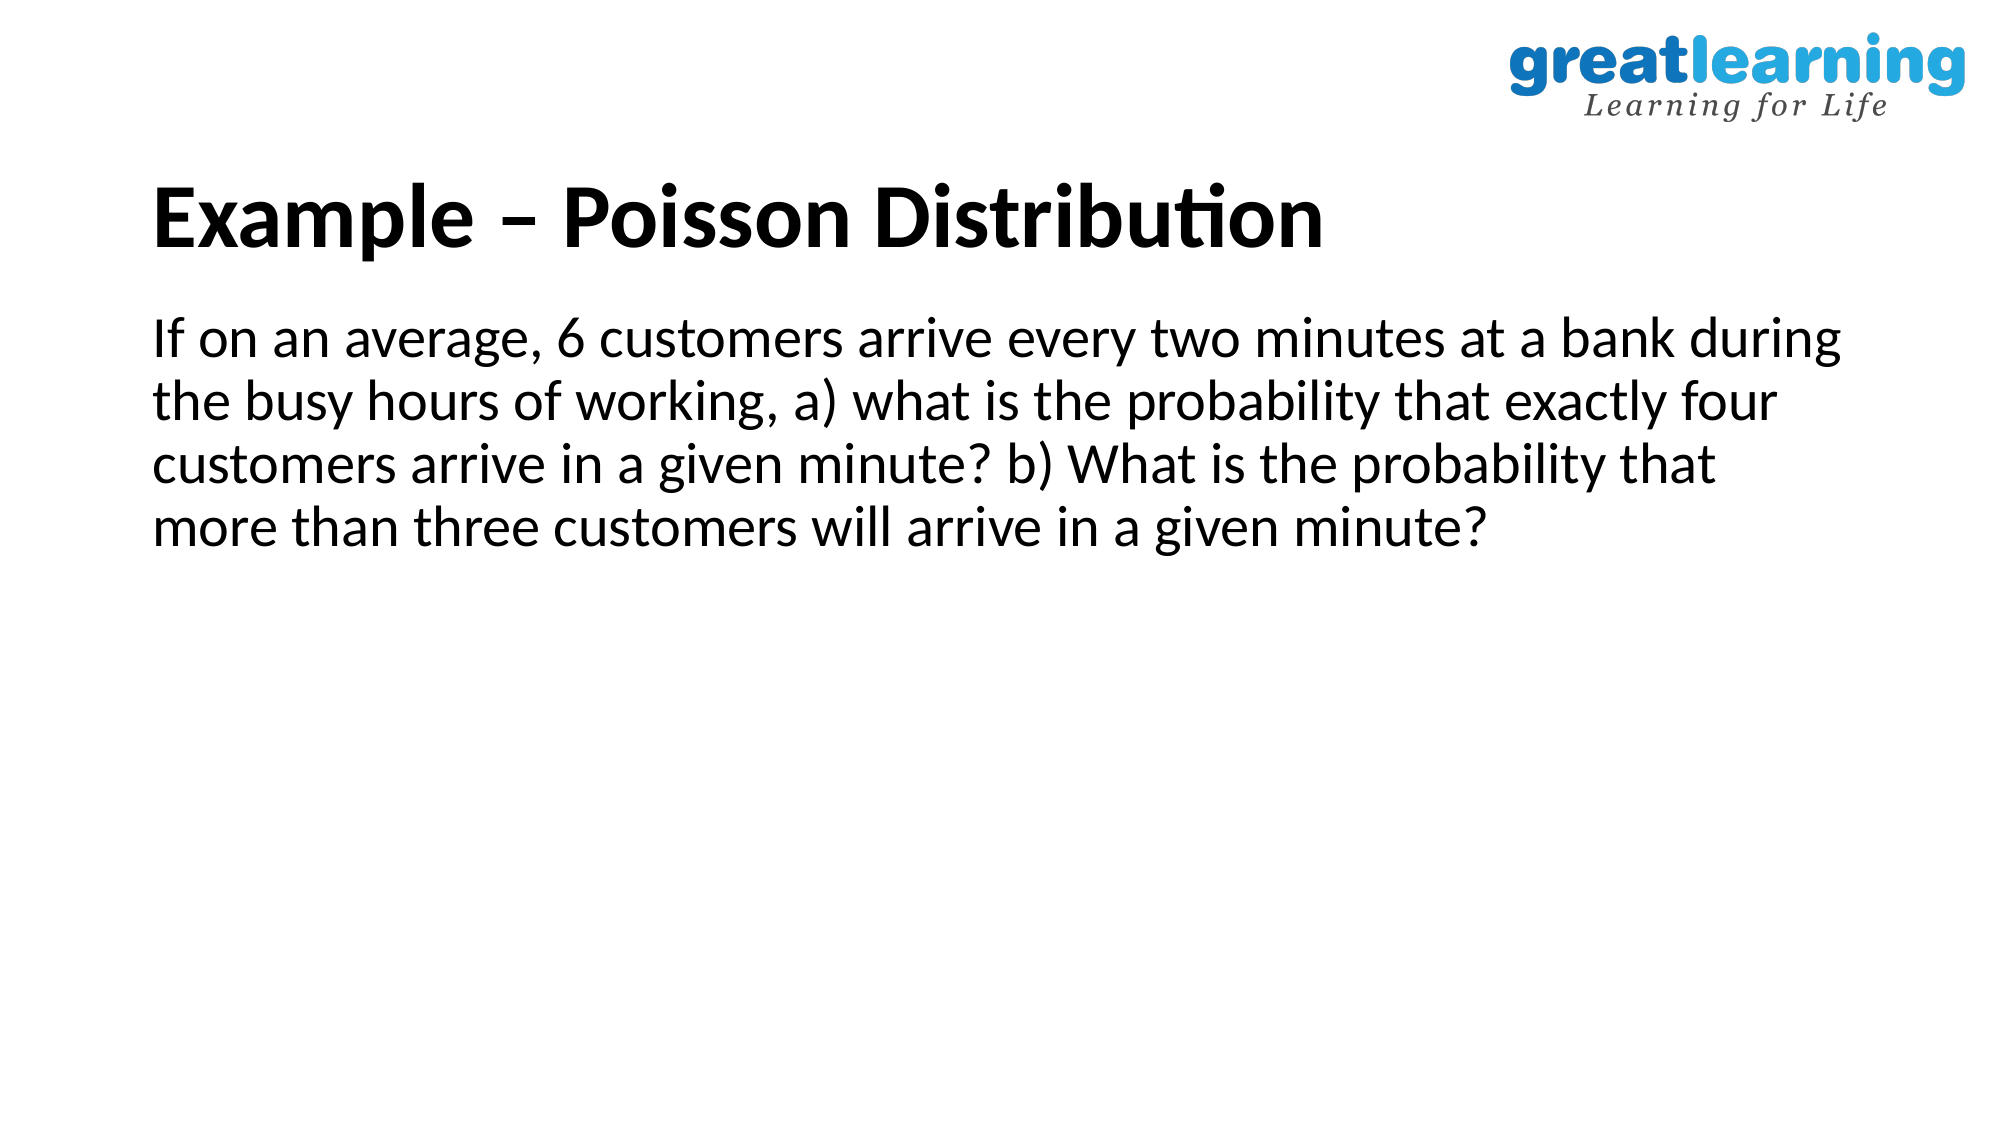

# Example – Poisson Distribution
If on an average, 6 customers arrive every two minutes at a bank during the busy hours of working, a) what is the probability that exactly four customers arrive in a given minute? b) What is the probability that more than three customers will arrive in a given minute?